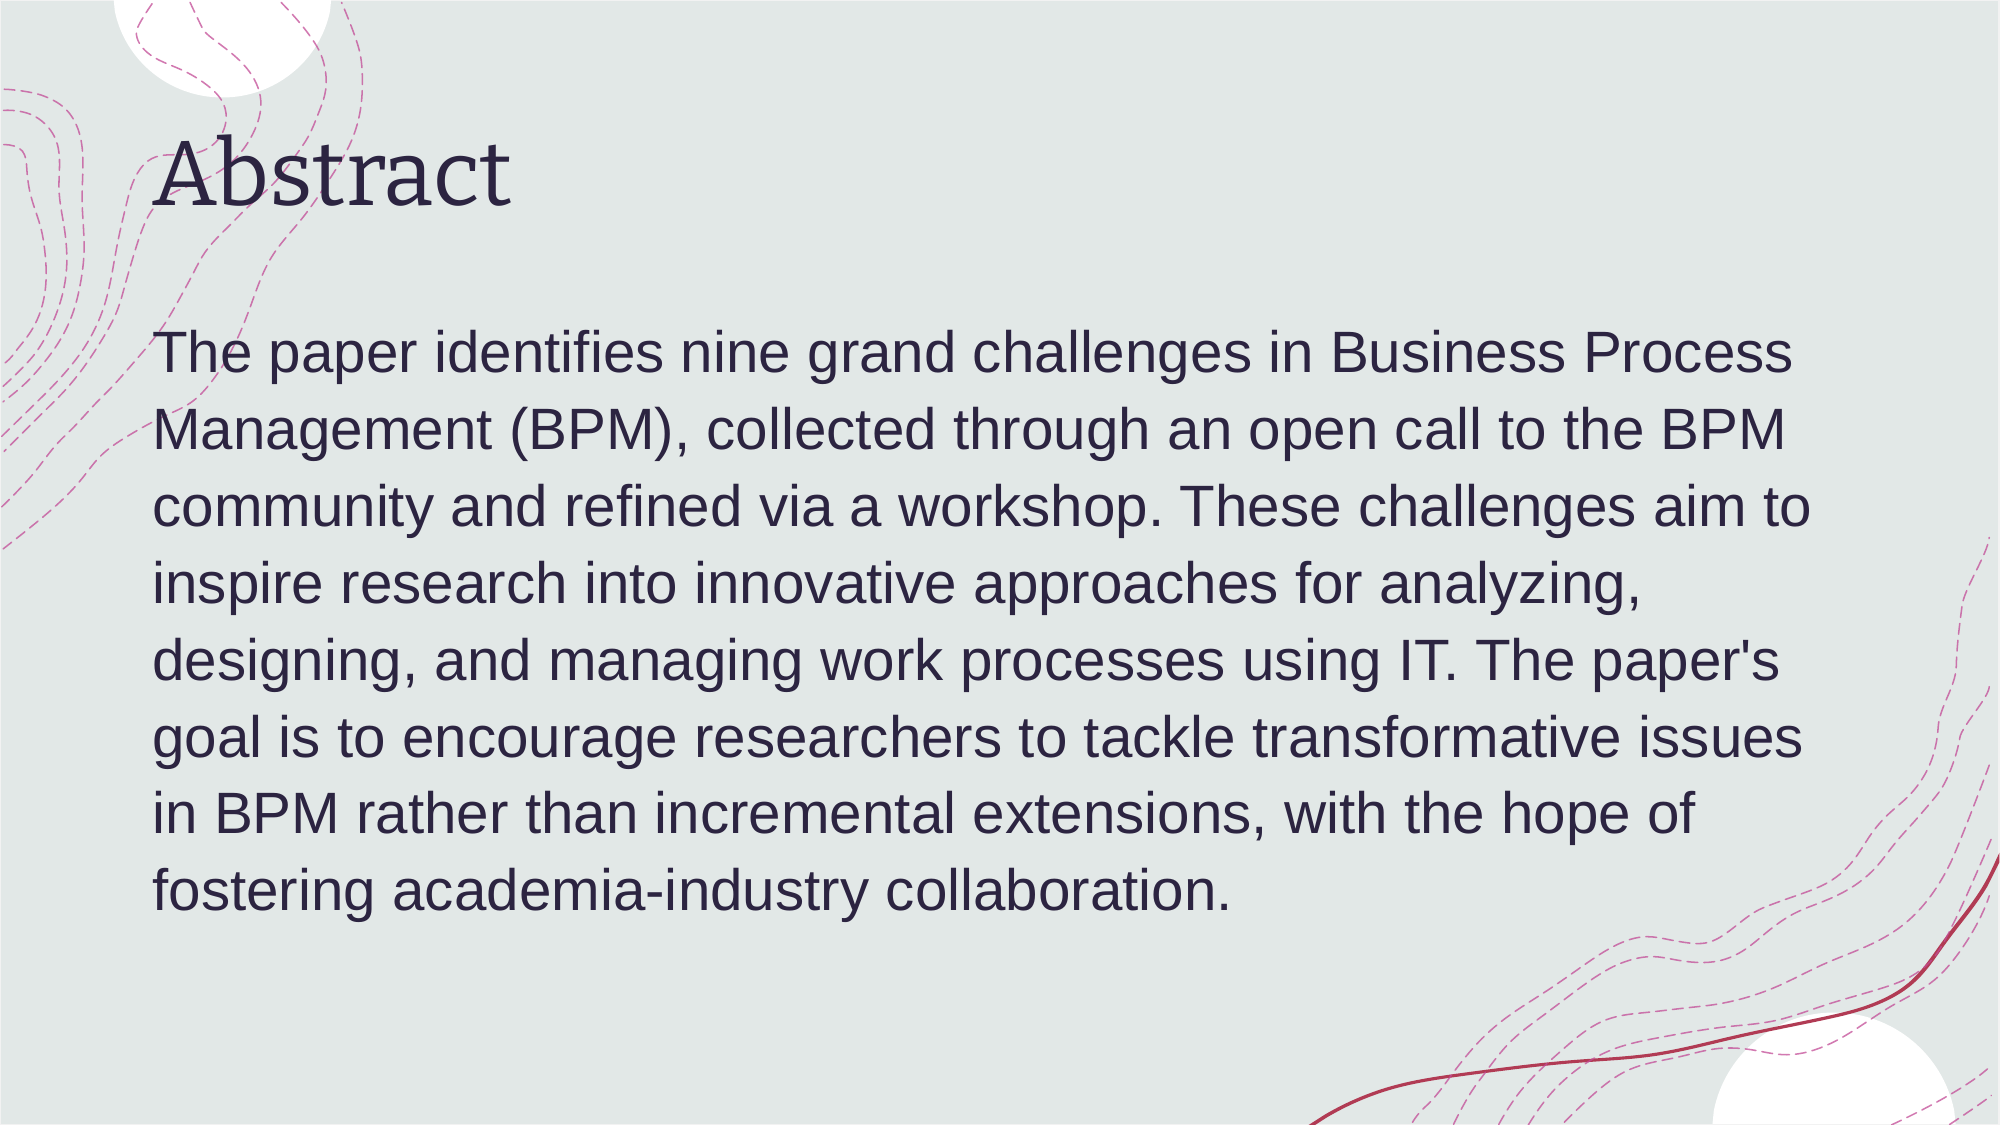

# Abstract
The paper identifies nine grand challenges in Business Process Management (BPM), collected through an open call to the BPM community and refined via a workshop. These challenges aim to inspire research into innovative approaches for analyzing, designing, and managing work processes using IT. The paper's goal is to encourage researchers to tackle transformative issues in BPM rather than incremental extensions, with the hope of fostering academia-industry collaboration.